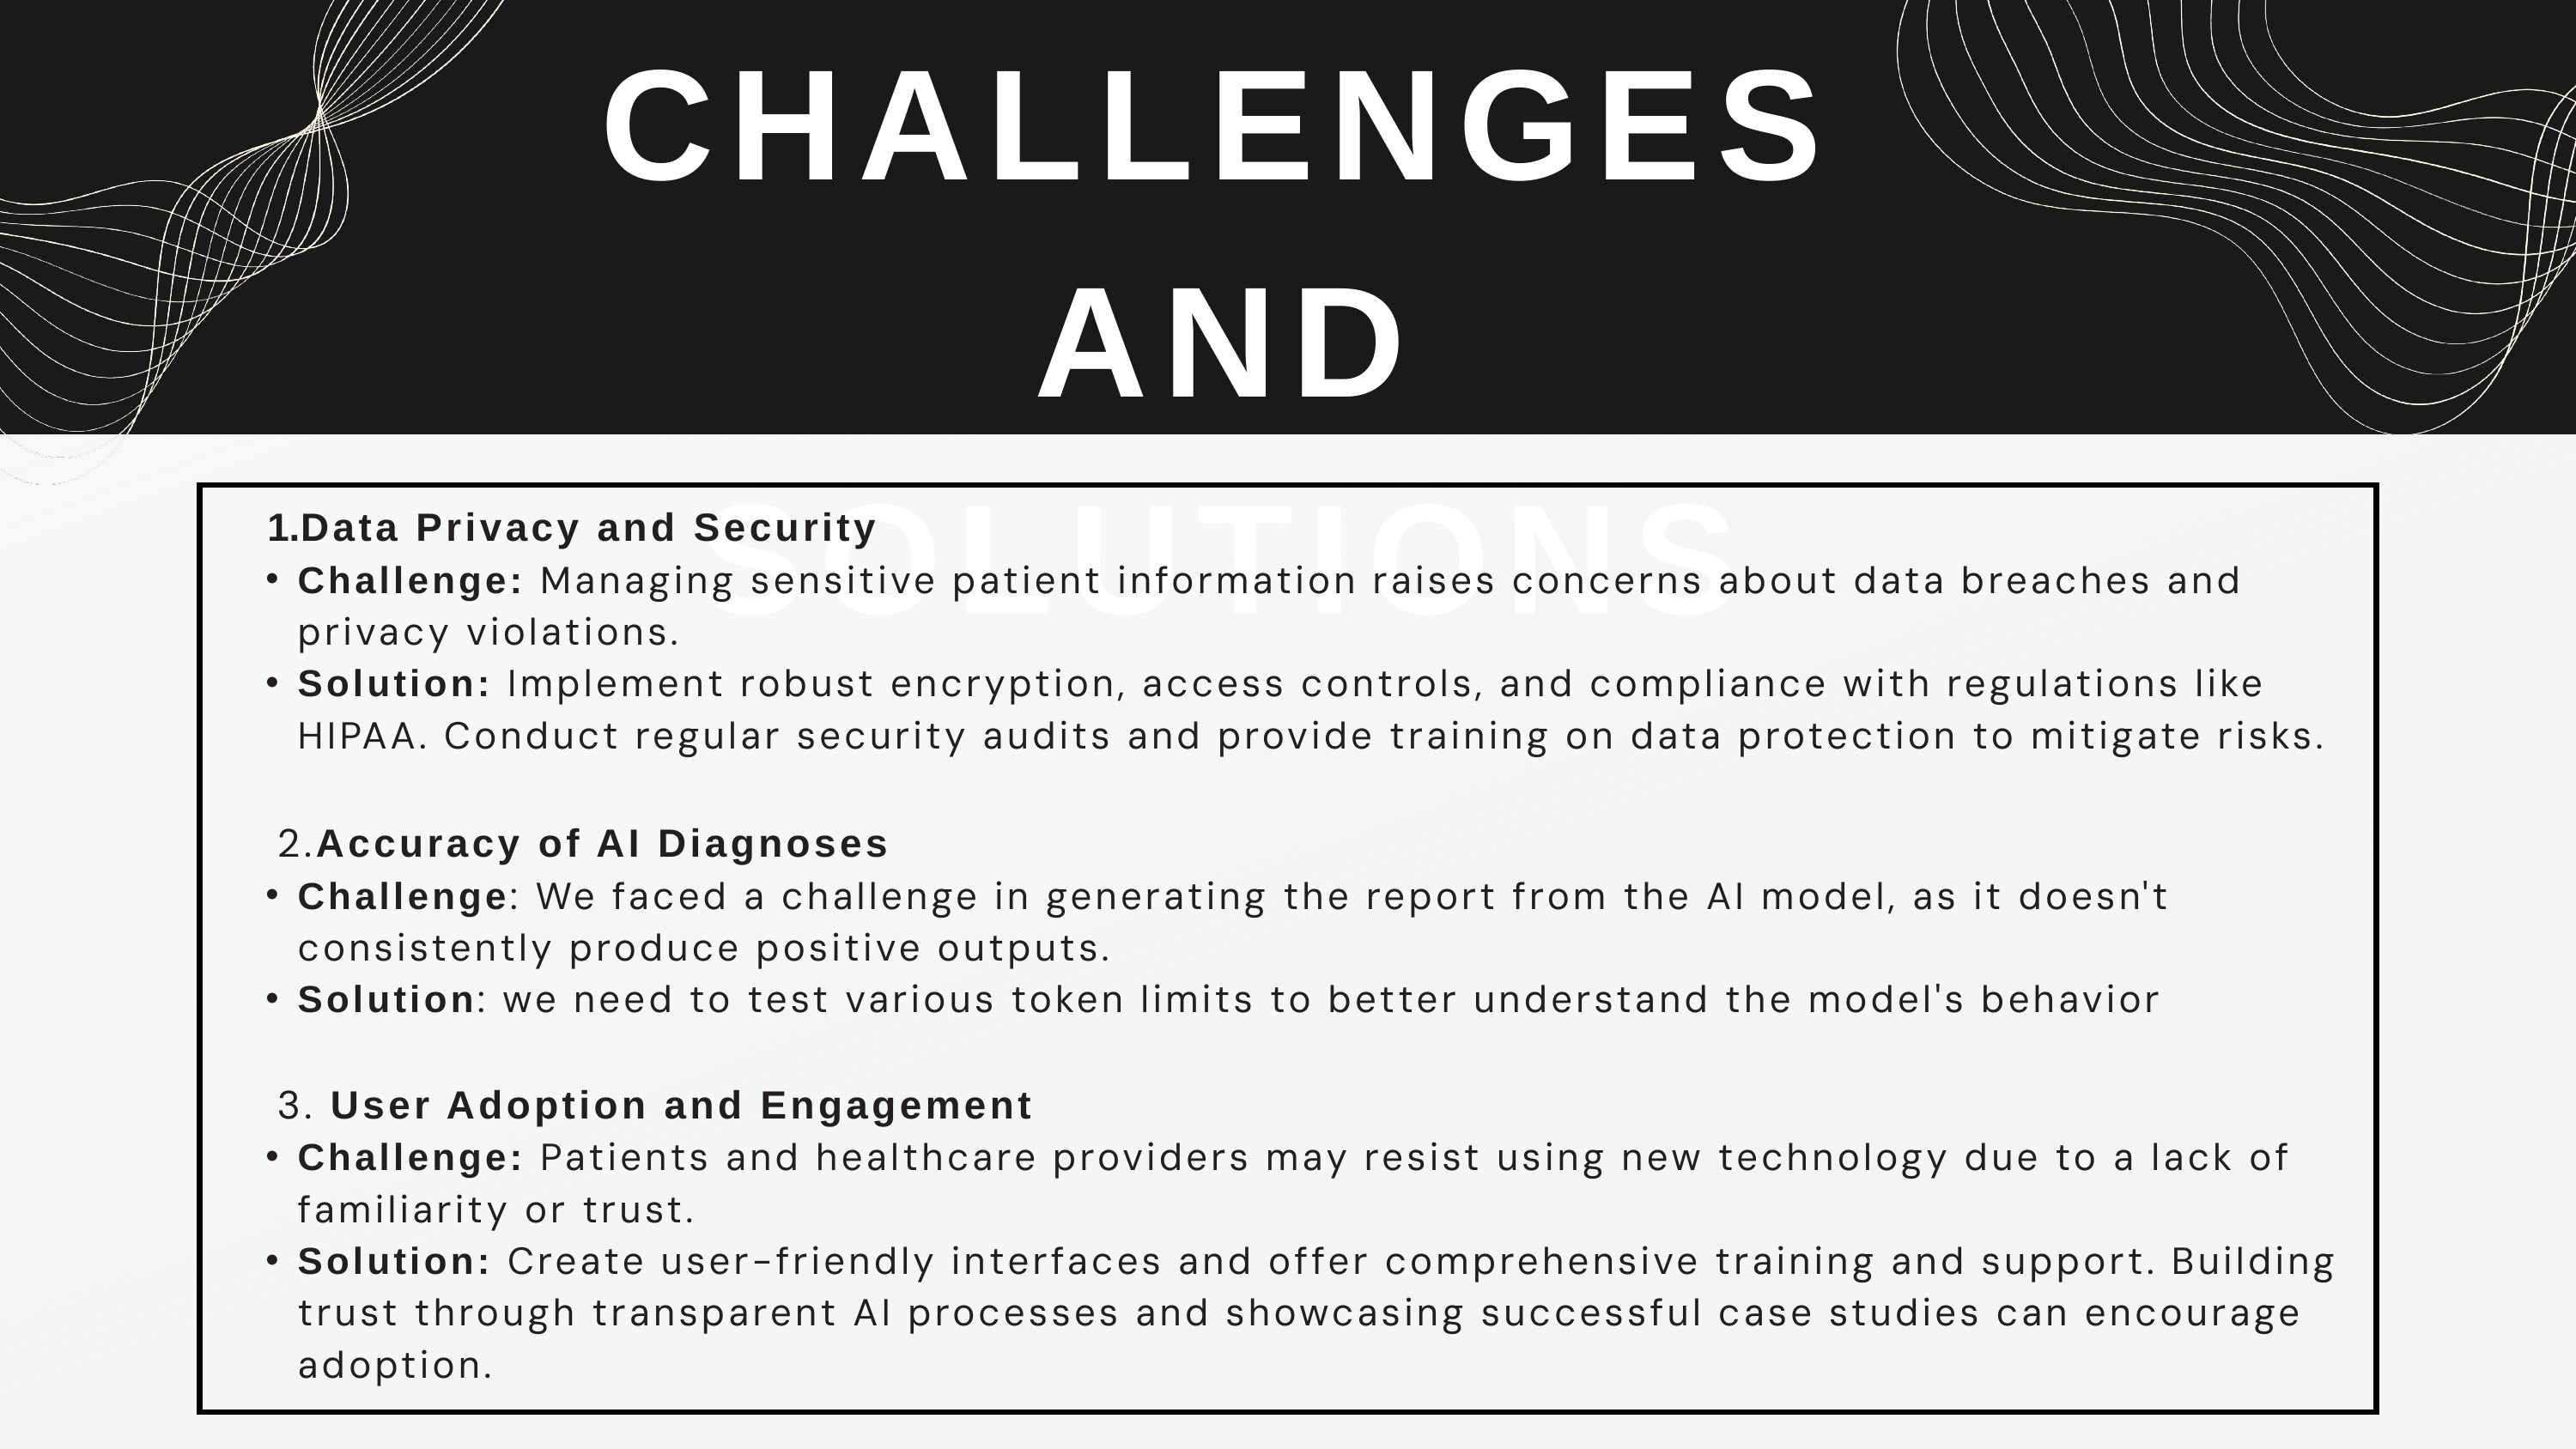

CHALLENGES AND
SOLUTIONS

Data Privacy and Security
Challenge: Managing sensitive patient information raises concerns about data breaches and privacy violations.
Solution: Implement robust encryption, access controls, and compliance with regulations like HIPAA. Conduct regular security audits and provide training on data protection to mitigate risks.

   2.Accuracy of AI Diagnoses
Challenge: We faced a challenge in generating the report from the AI model, as it doesn't consistently produce positive outputs.
Solution: we need to test various token limits to better understand the model's behavior

   3. User Adoption and Engagement
Challenge: Patients and healthcare providers may resist using new technology due to a lack of familiarity or trust.
Solution: Create user-friendly interfaces and offer comprehensive training and support. Building trust through transparent AI processes and showcasing successful case studies can encourage adoption.